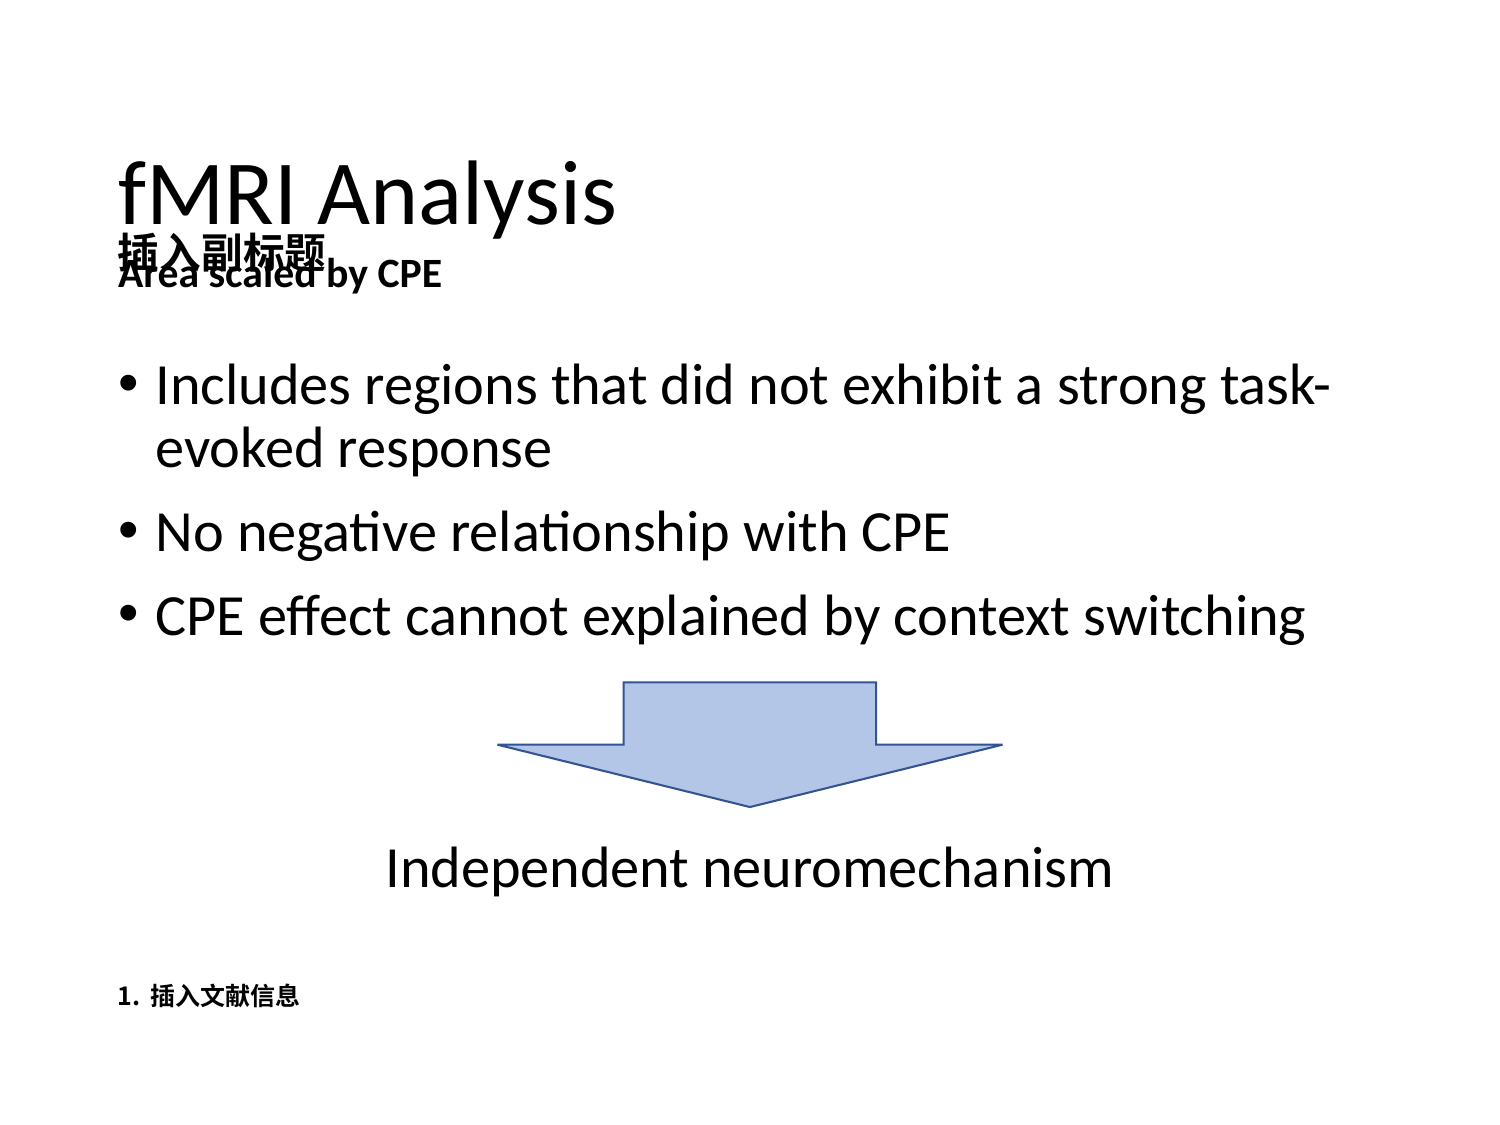

# fMRI Analysis
Area scaled by CPE
Includes regions that did not exhibit a strong task-evoked response
No negative relationship with CPE
CPE effect cannot explained by context switching

Independent neuromechanism